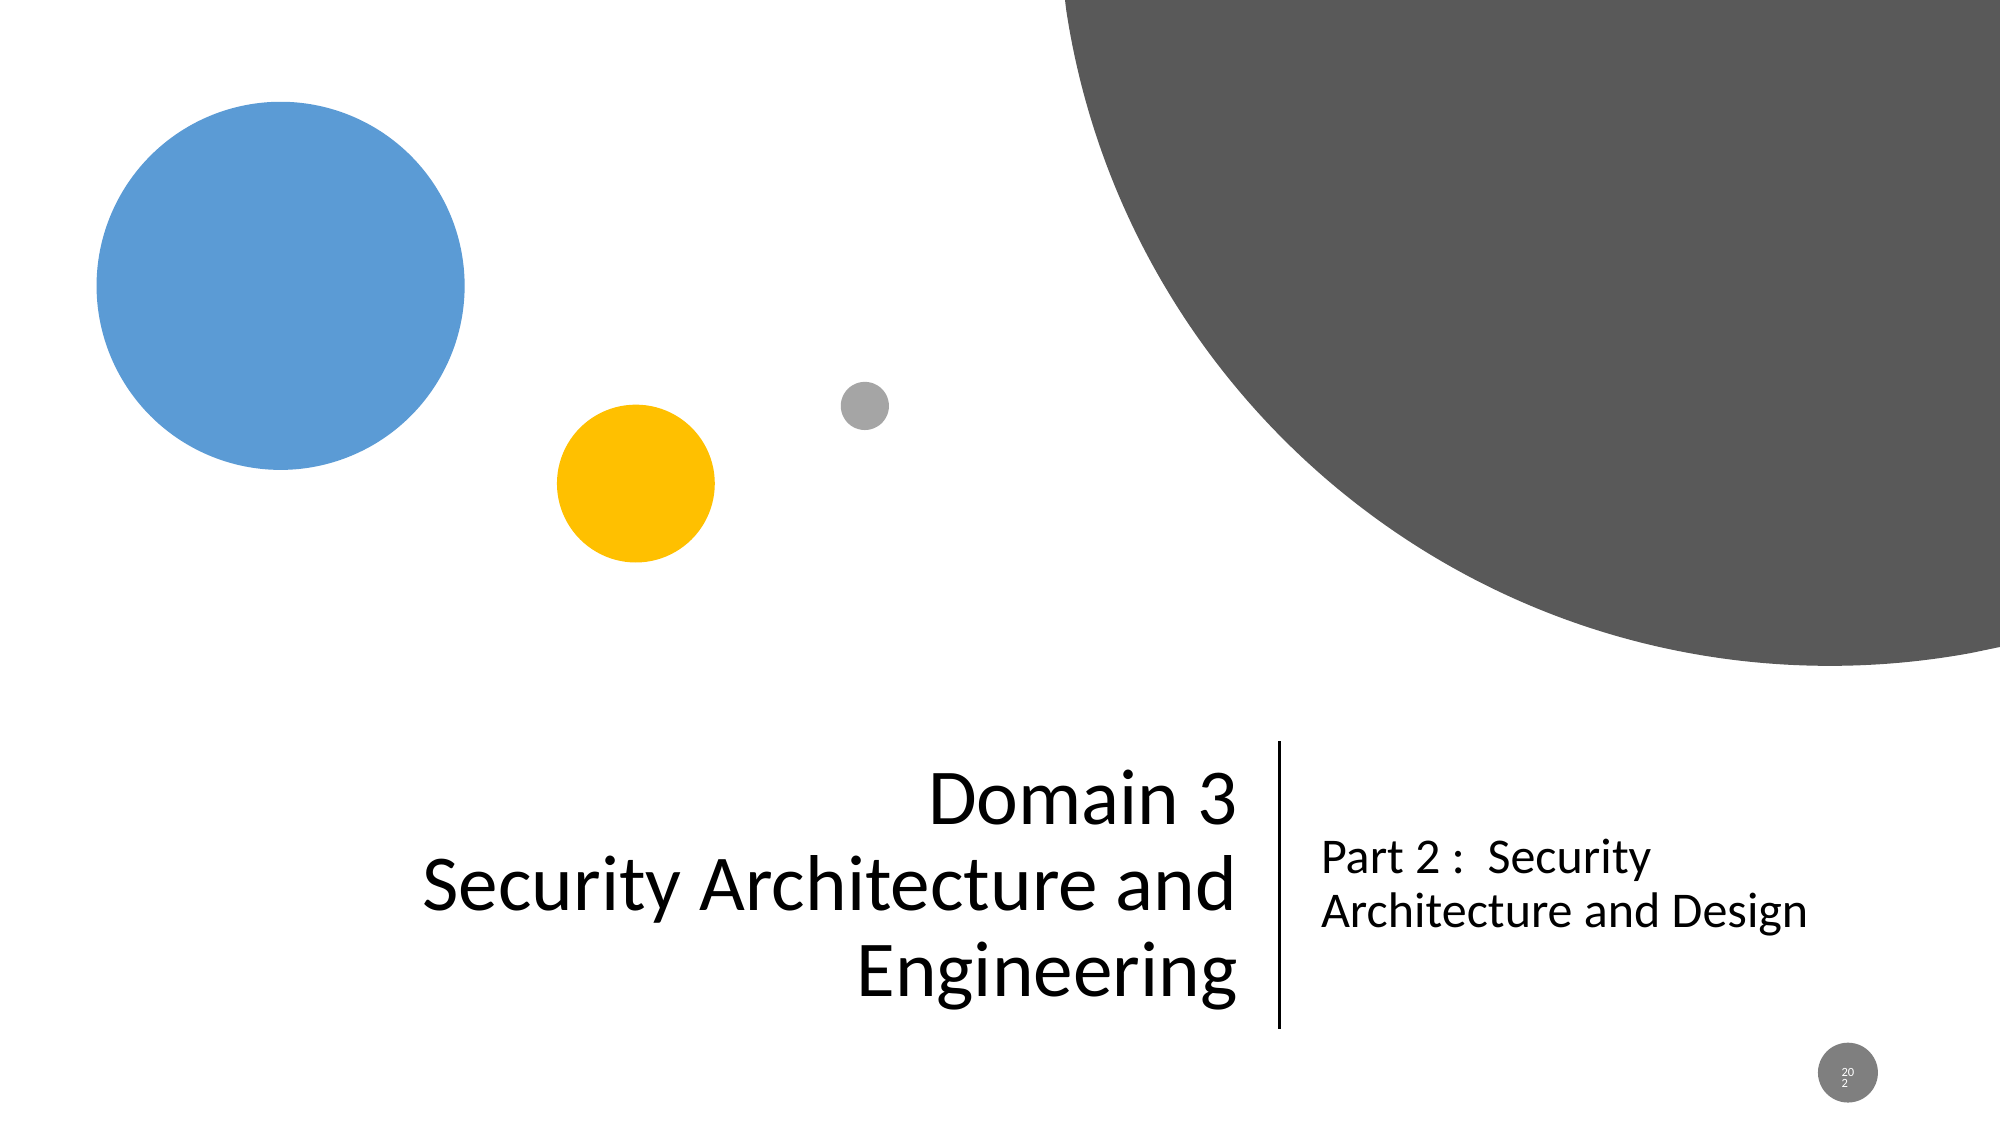

# Domain 3 Security Architecture and Engineering
Part 2 :  Security Architecture and Design
202